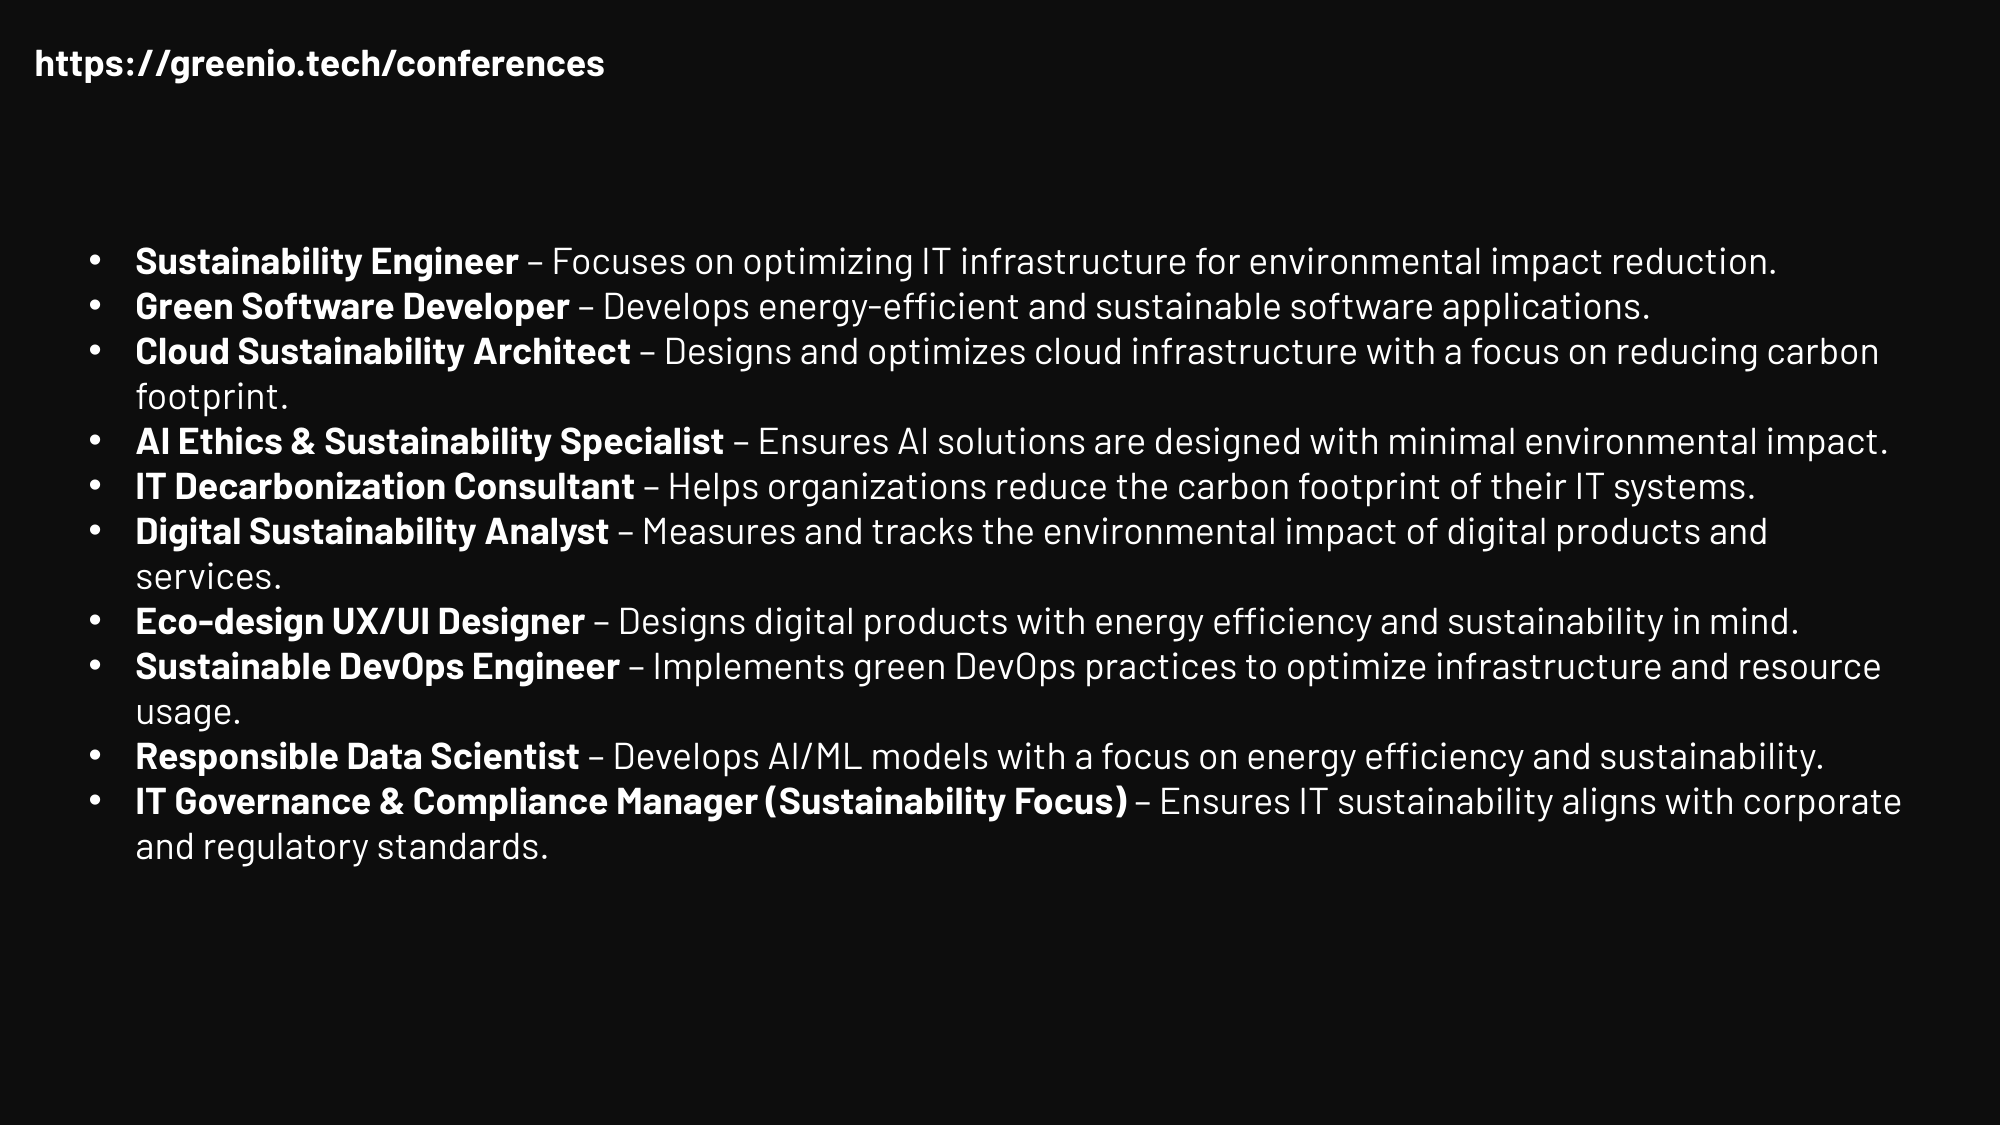

https://greenio.tech/conferences
Sustainability Engineer – Focuses on optimizing IT infrastructure for environmental impact reduction.
Green Software Developer – Develops energy-efficient and sustainable software applications.
Cloud Sustainability Architect – Designs and optimizes cloud infrastructure with a focus on reducing carbon footprint.
AI Ethics & Sustainability Specialist – Ensures AI solutions are designed with minimal environmental impact.
IT Decarbonization Consultant – Helps organizations reduce the carbon footprint of their IT systems.
Digital Sustainability Analyst – Measures and tracks the environmental impact of digital products and services.
Eco-design UX/UI Designer – Designs digital products with energy efficiency and sustainability in mind.
Sustainable DevOps Engineer – Implements green DevOps practices to optimize infrastructure and resource usage.
Responsible Data Scientist – Develops AI/ML models with a focus on energy efficiency and sustainability.
IT Governance & Compliance Manager (Sustainability Focus) – Ensures IT sustainability aligns with corporate and regulatory standards.